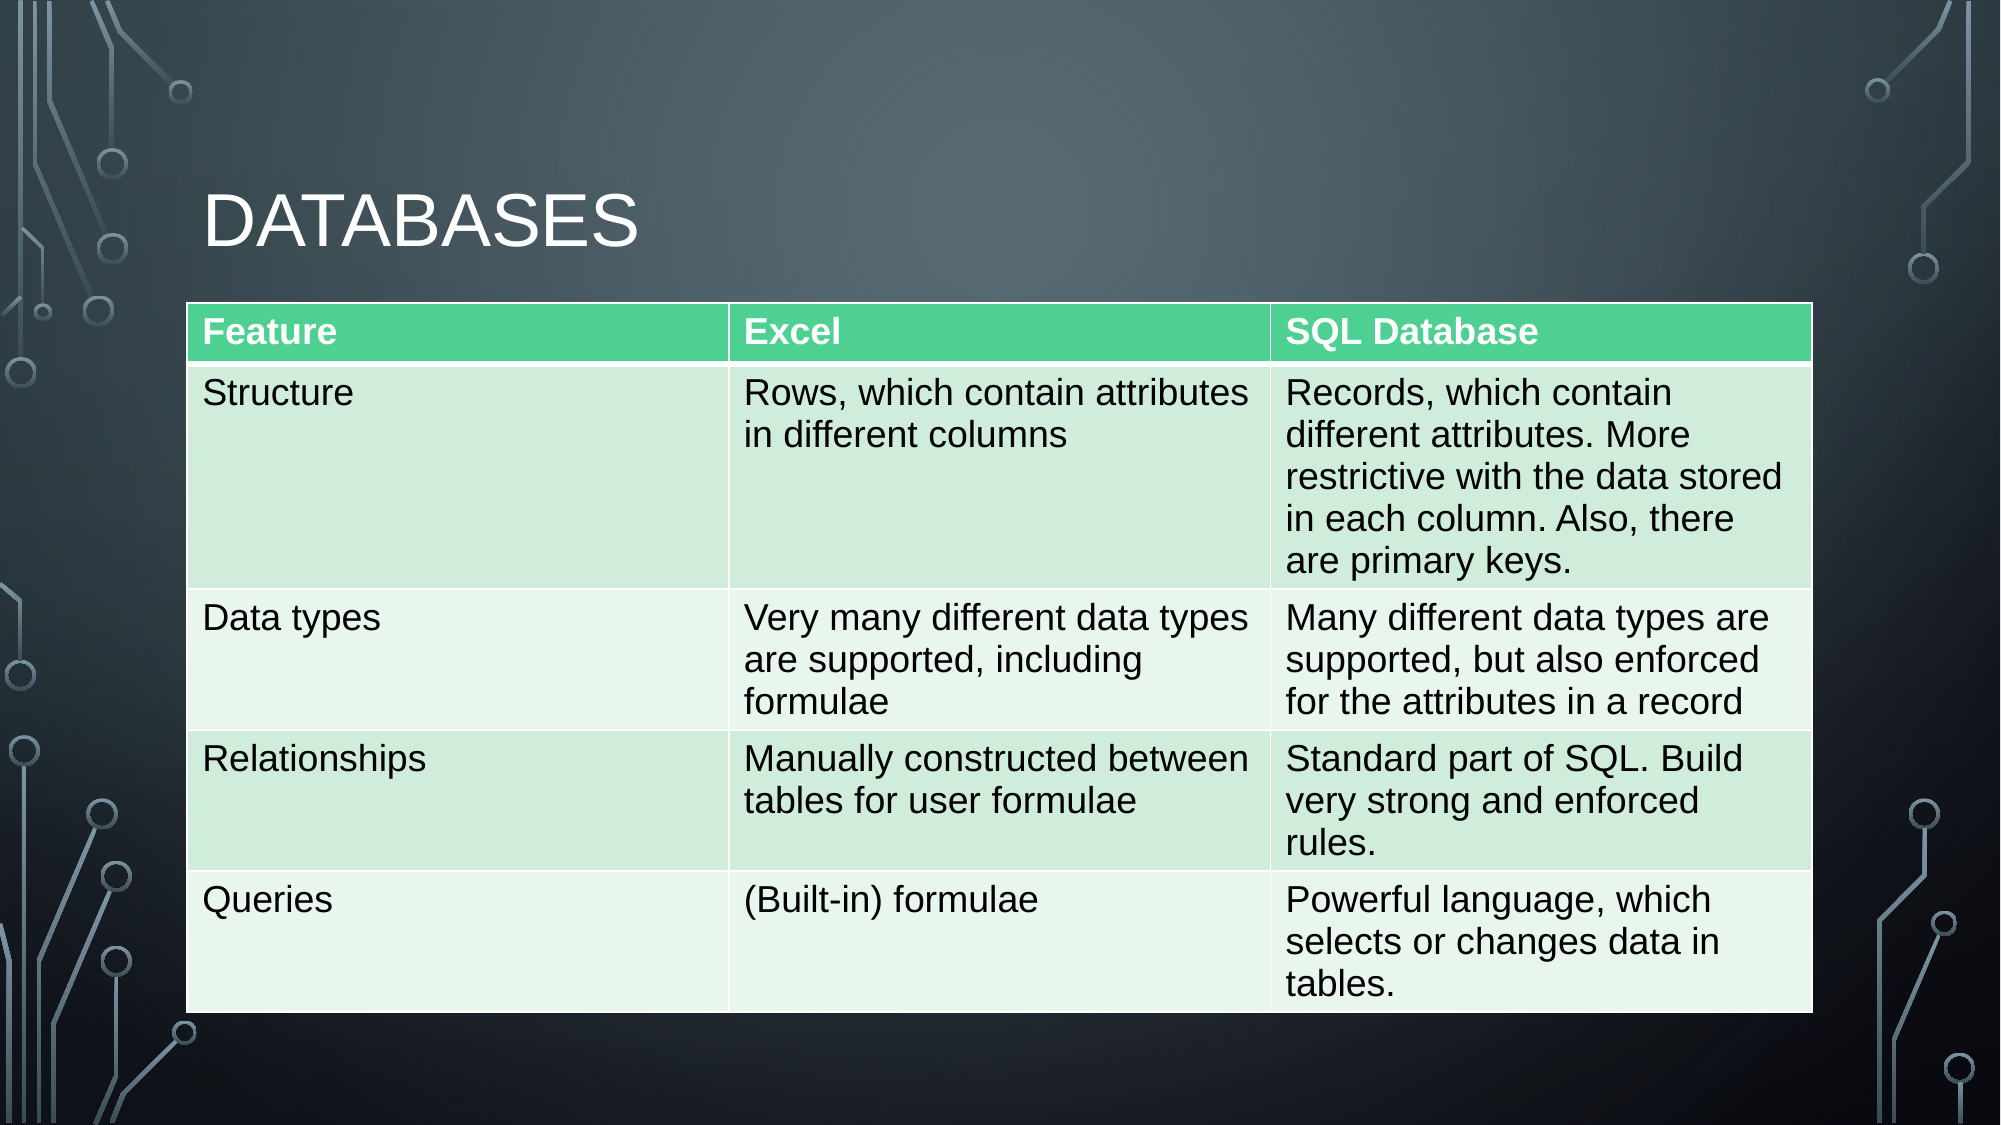

# Databases
| Feature | Excel | SQL Database |
| --- | --- | --- |
| Structure | Rows, which contain attributes in different columns | Records, which contain different attributes. More restrictive with the data stored in each column. Also, there are primary keys. |
| Data types | Very many different data types are supported, including formulae | Many different data types are supported, but also enforced for the attributes in a record |
| Relationships | Manually constructed between tables for user formulae | Standard part of SQL. Build very strong and enforced rules. |
| Queries | (Built-in) formulae | Powerful language, which selects or changes data in tables. |